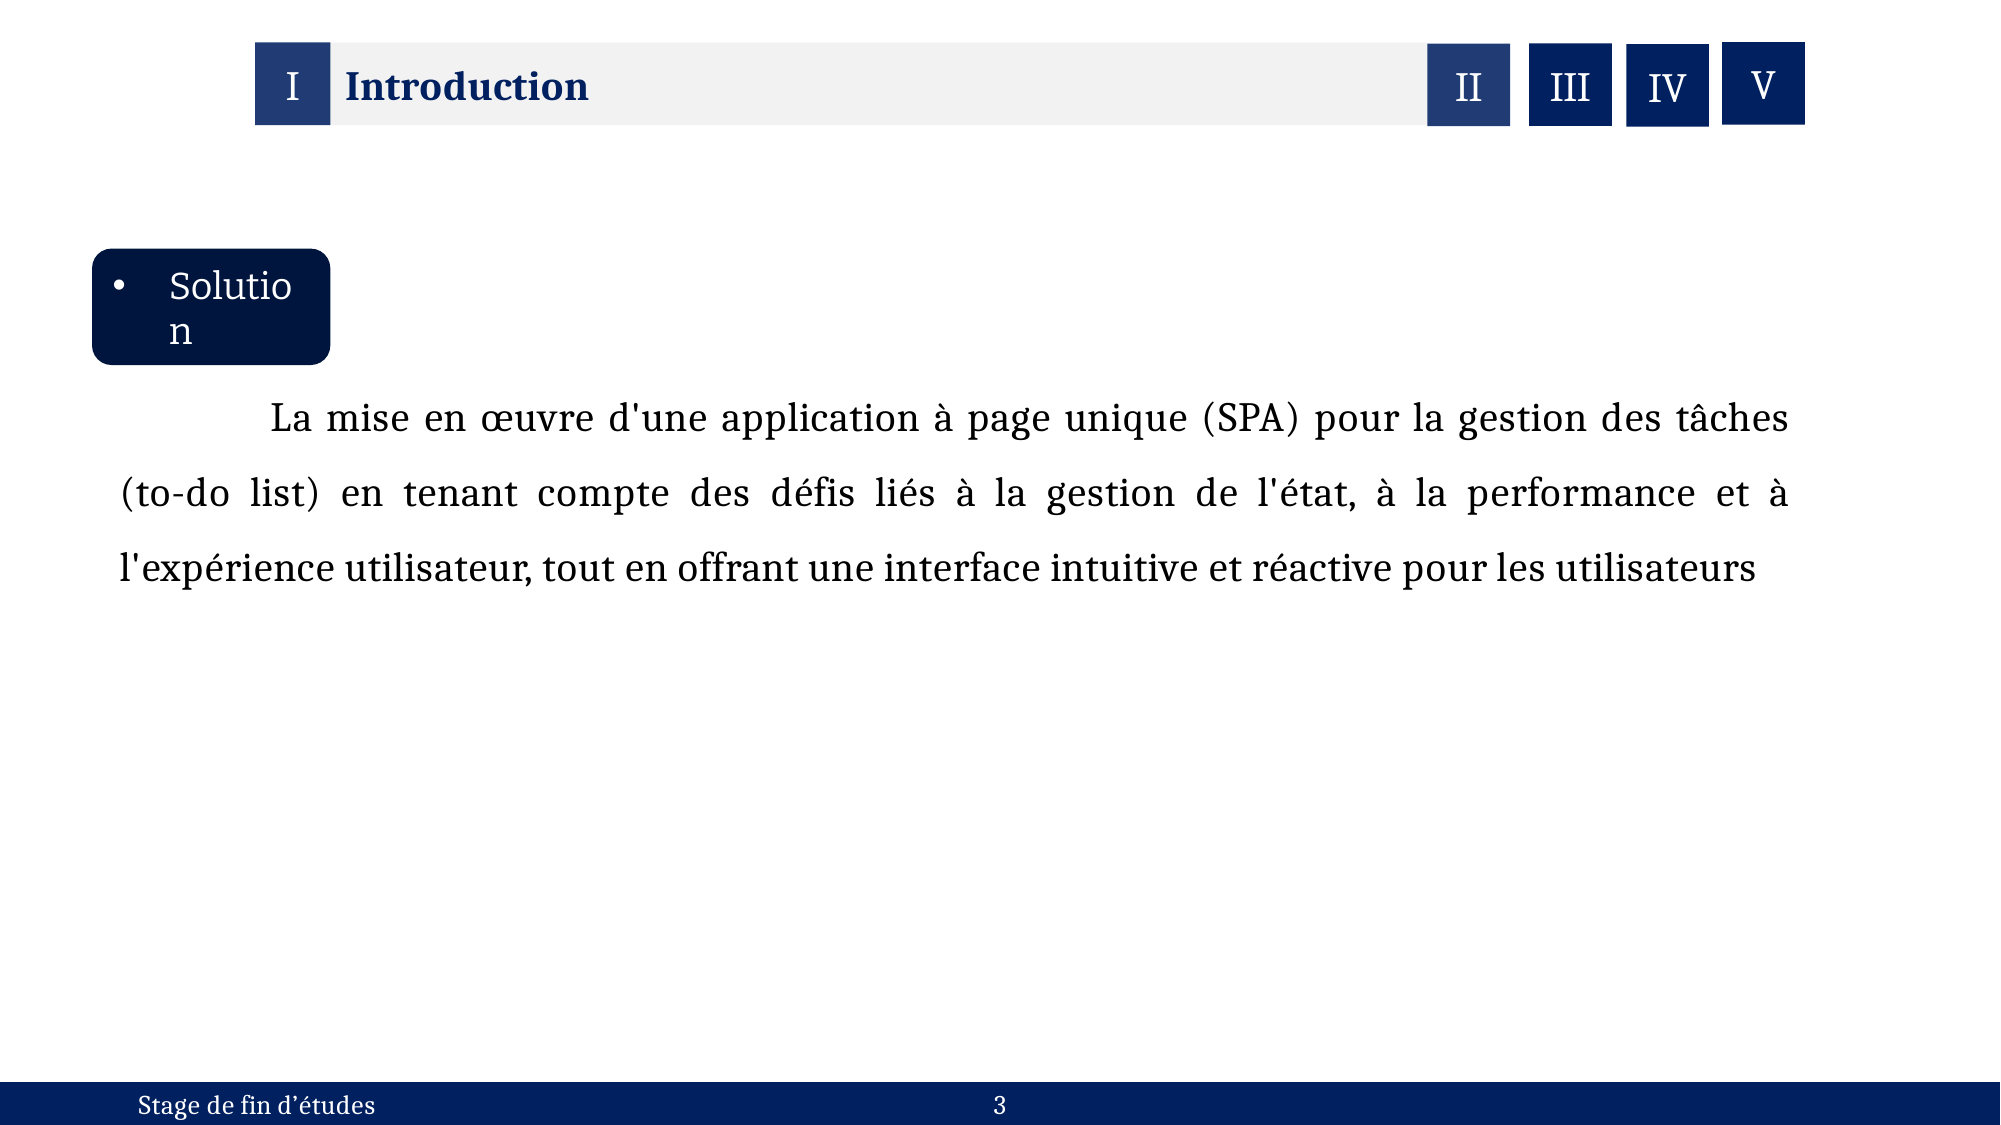

V

I
III
II
IV
Introduction
Solution
	La mise en œuvre d'une application à page unique (SPA) pour la gestion des tâches (to-do list) en tenant compte des défis liés à la gestion de l'état, à la performance et à l'expérience utilisateur, tout en offrant une interface intuitive et réactive pour les utilisateurs
Stage de fin d’études
3